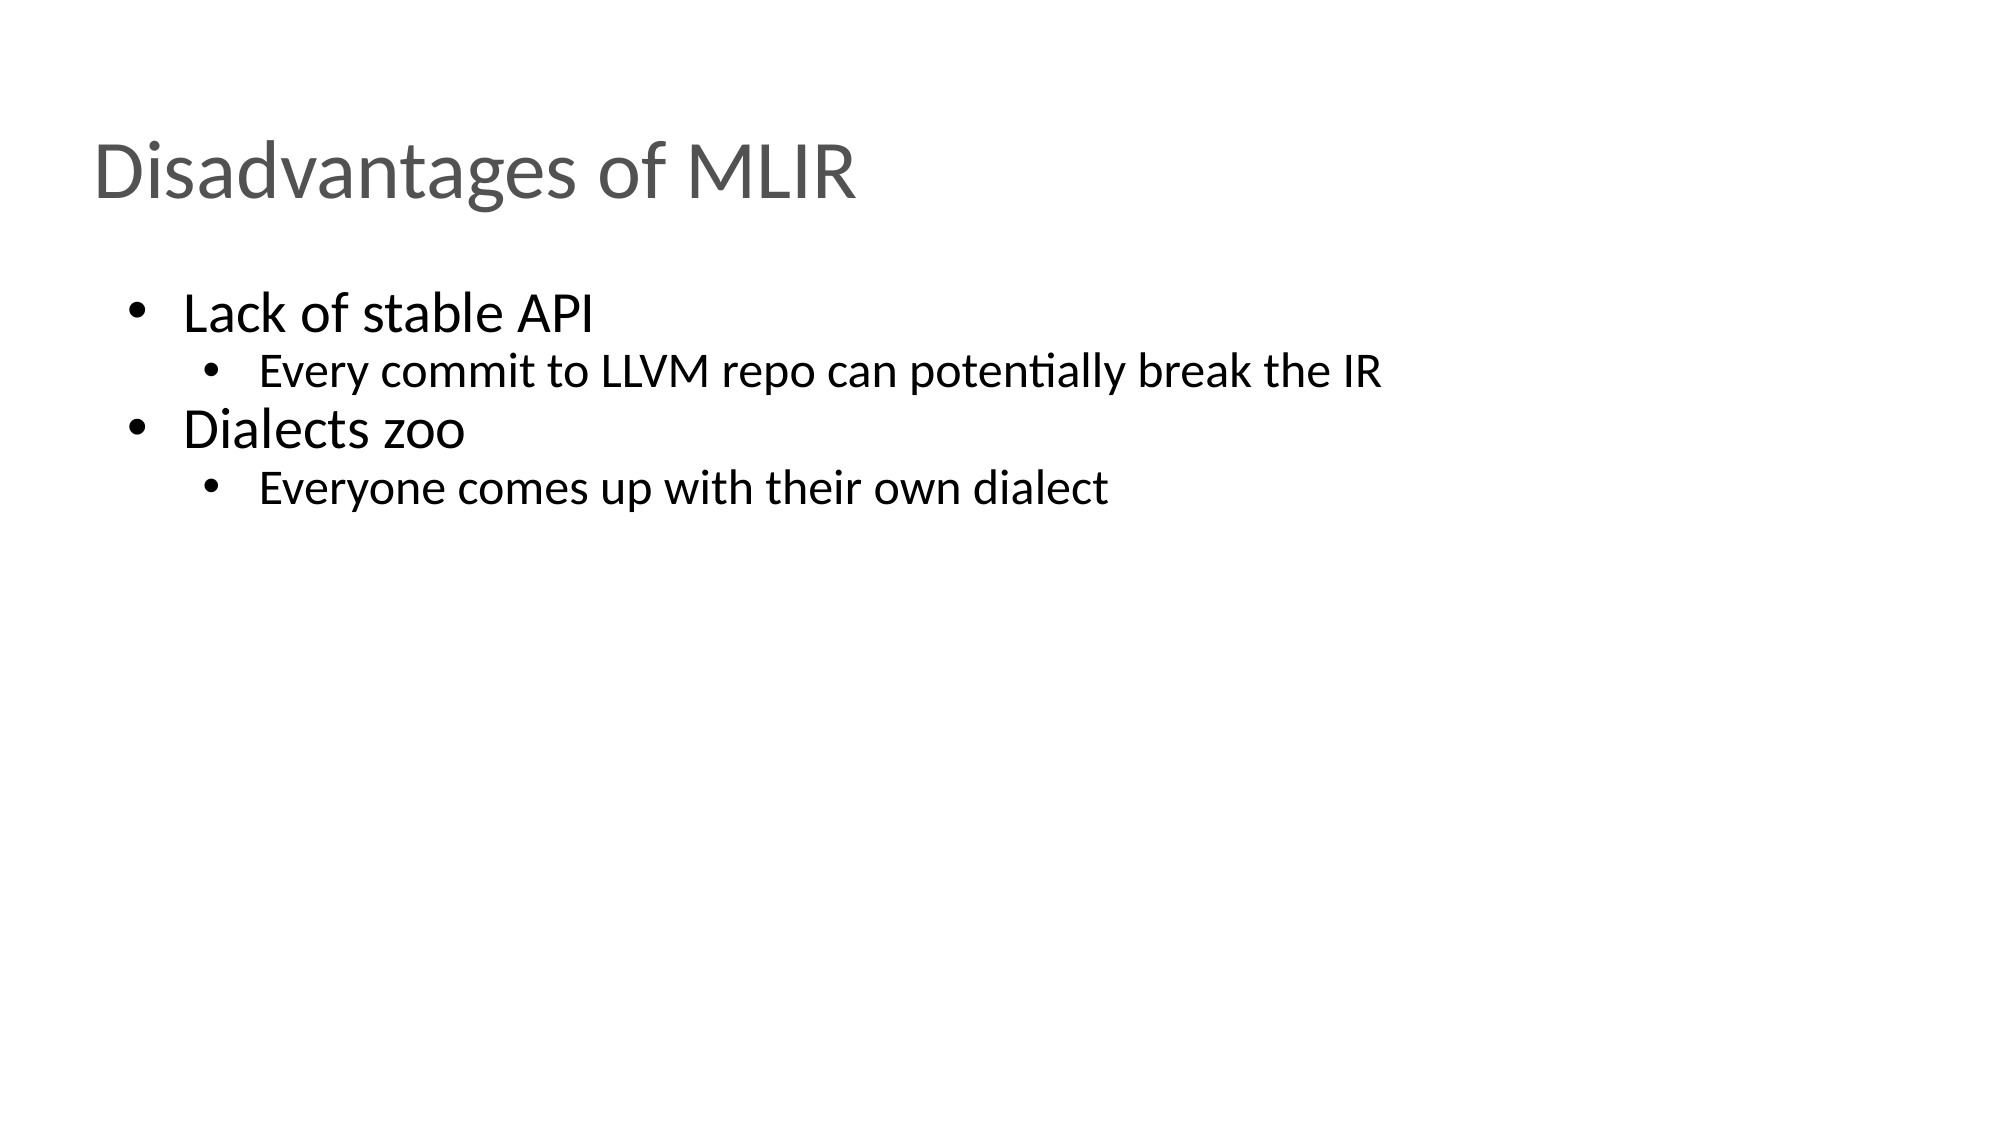

# Disadvantages of MLIR
Lack of stable API
Every commit to LLVM repo can potentially break the IR
Dialects zoo
Everyone comes up with their own dialect